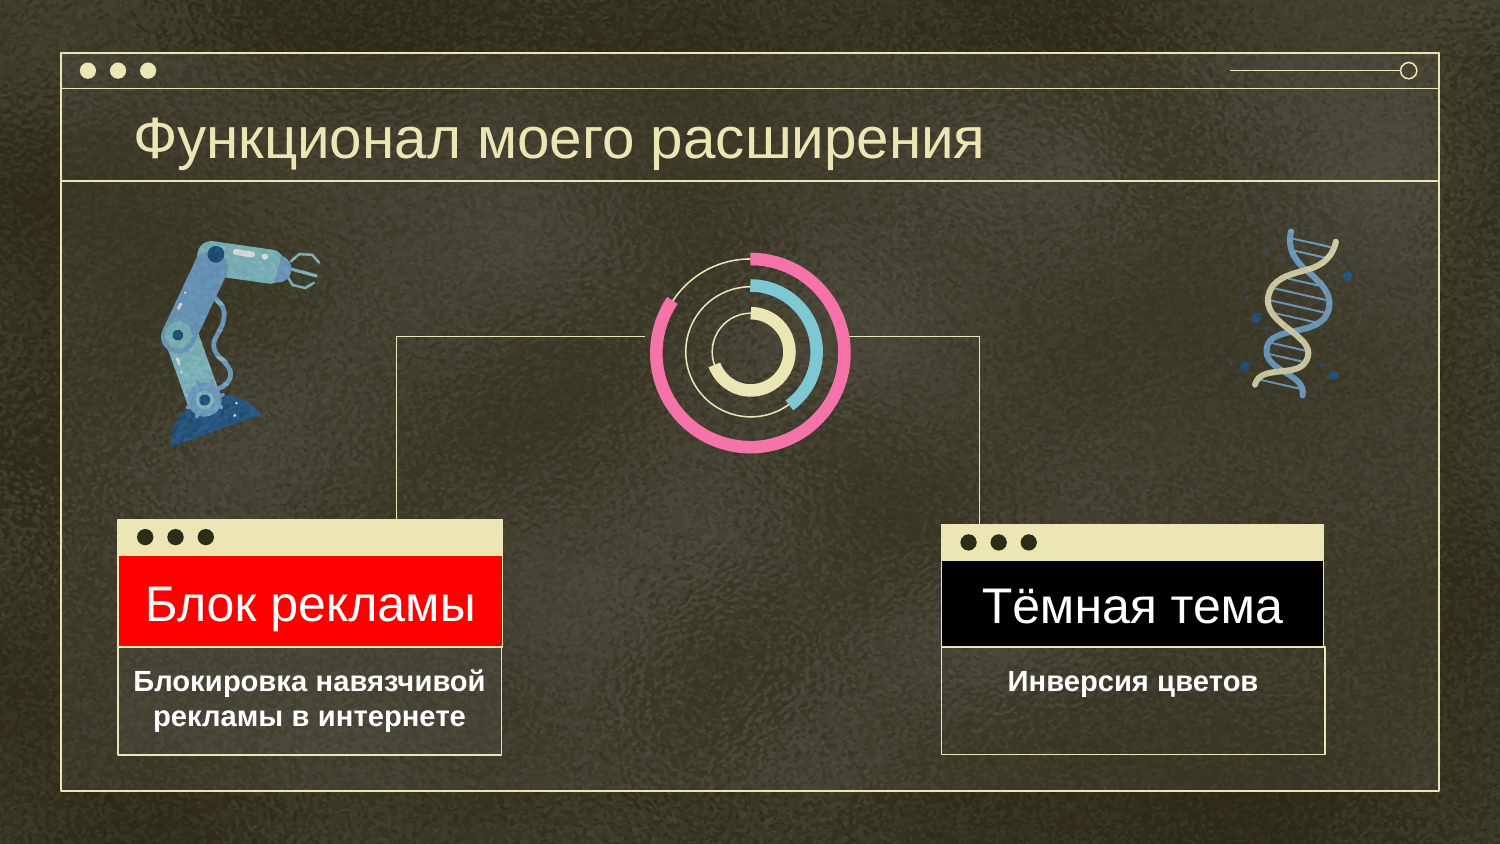

Функционал моего расширения

# Блок рекламы
Тёмная тема

Инверсия цветов
Блокировка навязчивой рекламы в интернете